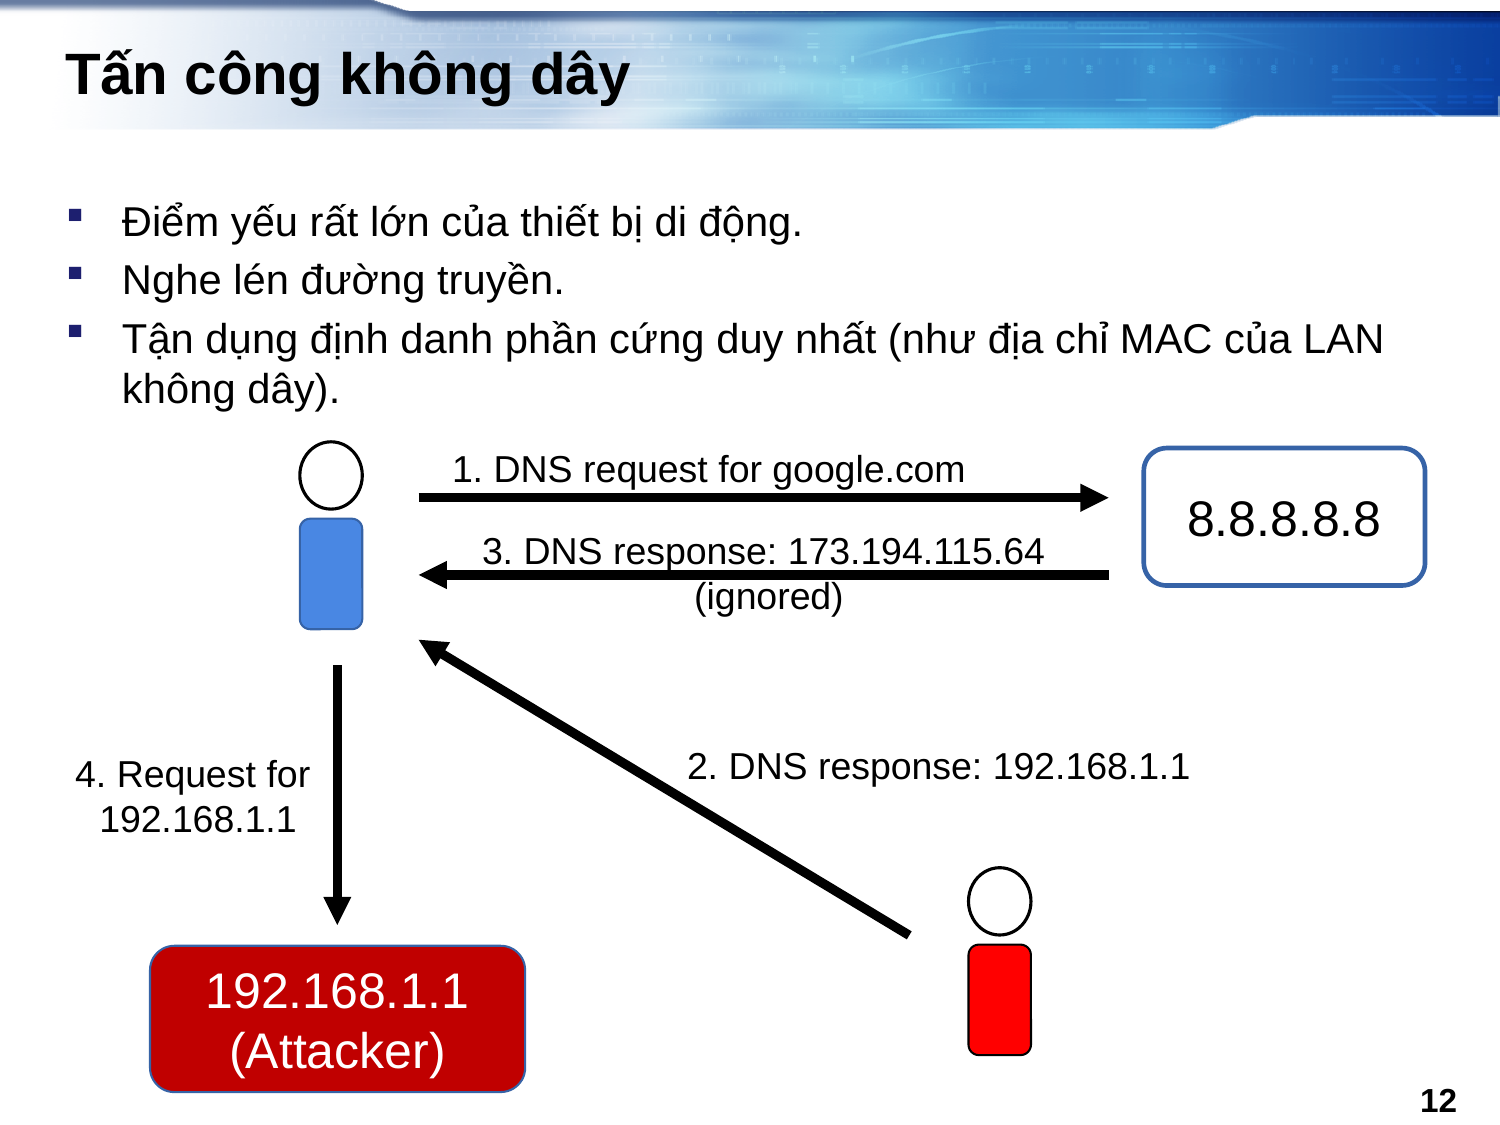

# Tấn công không dây
Điểm yếu rất lớn của thiết bị di động.
Nghe lén đường truyền.
Tận dụng định danh phần cứng duy nhất (như địa chỉ MAC của LAN không dây).
1. DNS request for google.com

8.8.8.8.8
3. DNS response: 173.194.115.64
 (ignored)
2. DNS response: 192.168.1.1
4. Request for
192.168.1.1

192.168.1.1
(Attacker)
12